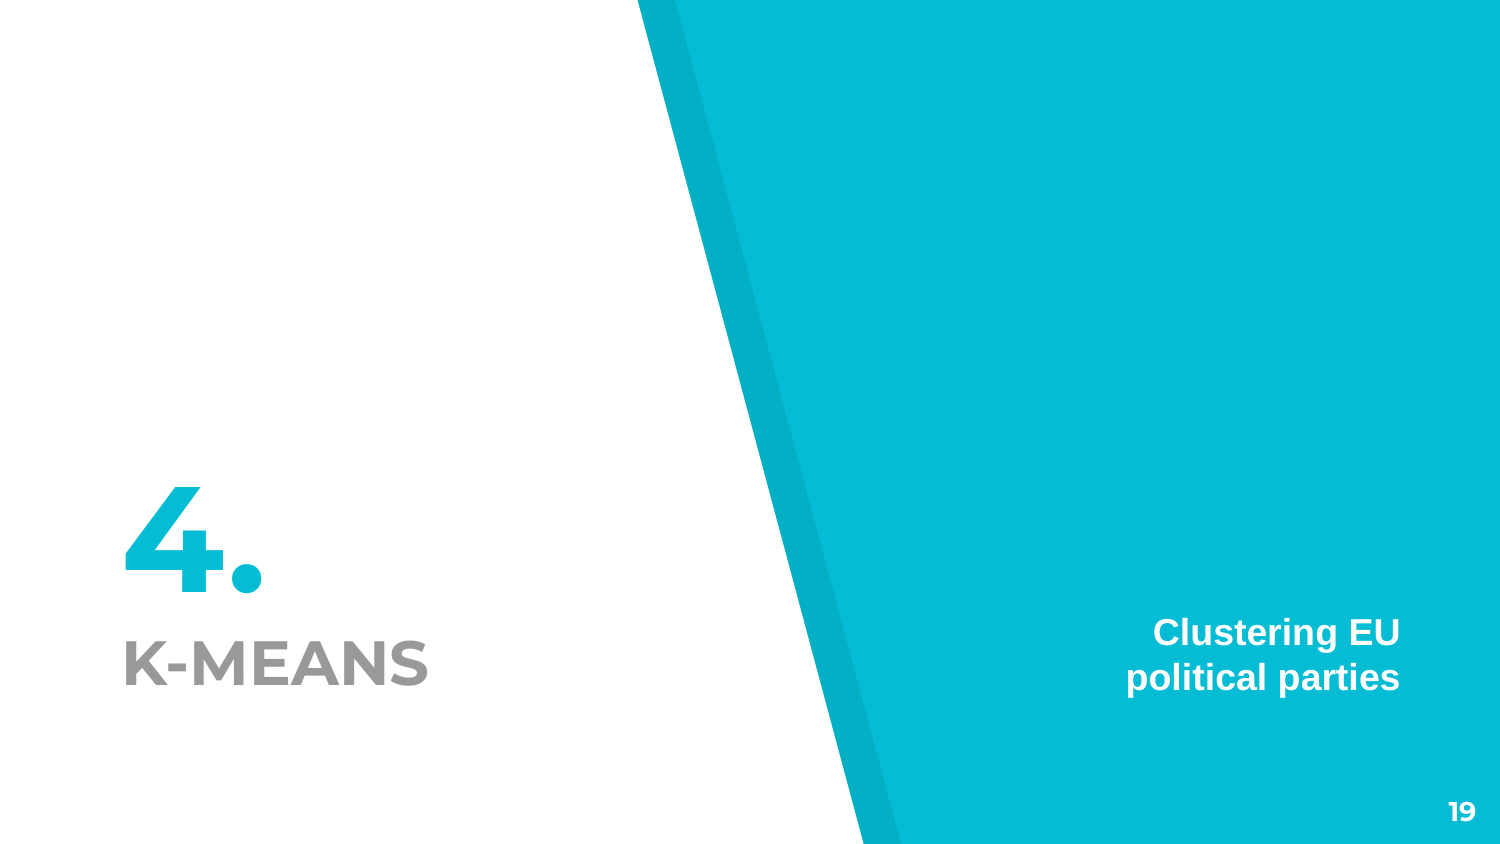

# 4.
K-MEANS
Clustering EU political parties
19